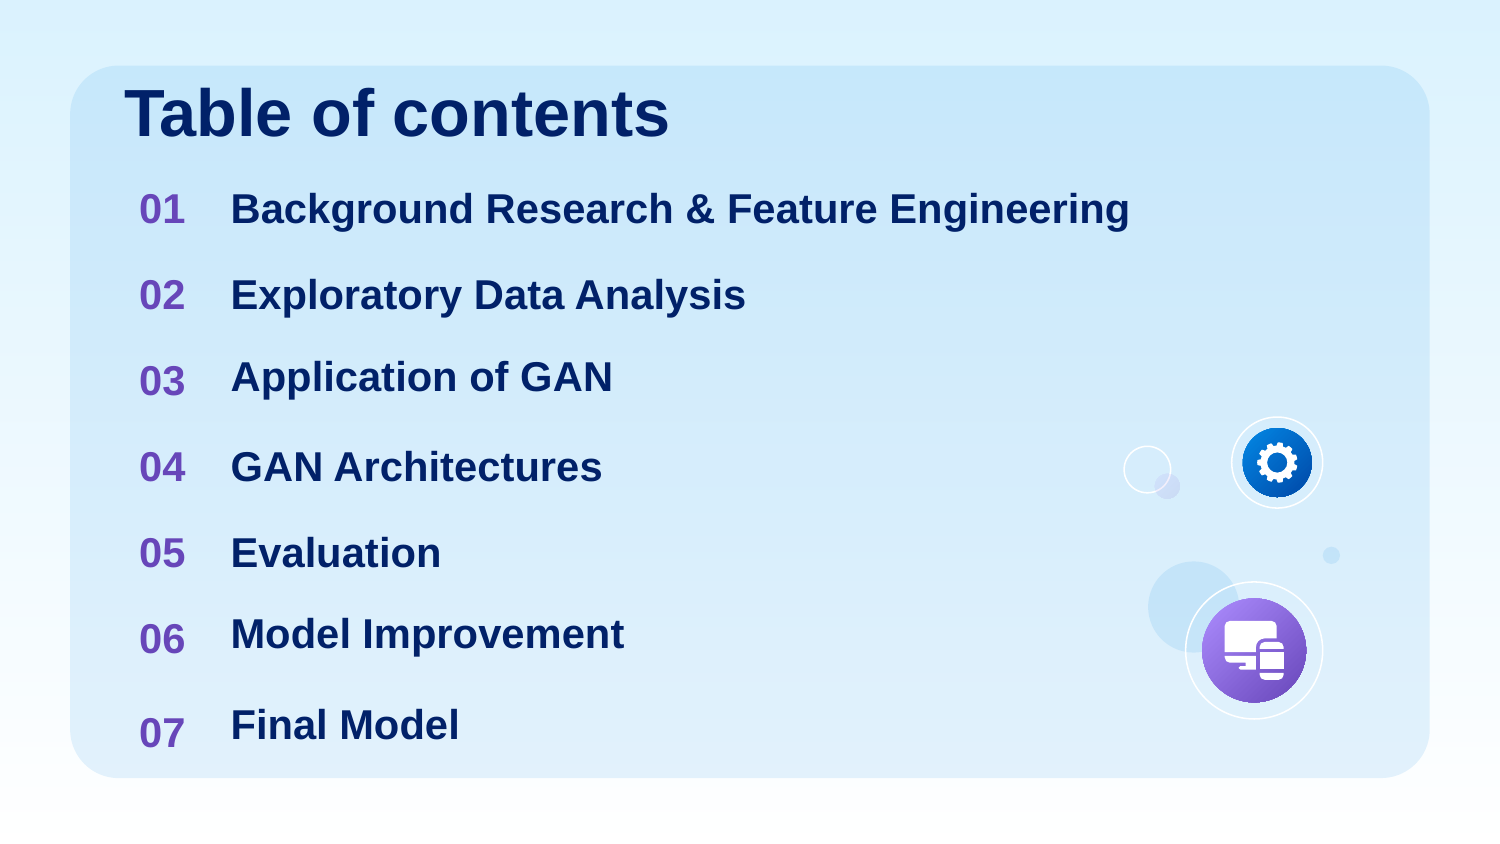

Table of contents
# 01
Background Research & Feature Engineering
02
Exploratory Data Analysis
Application of GAN
03

04
GAN Architectures

05
Evaluation

Model Improvement
06
Final Model
07